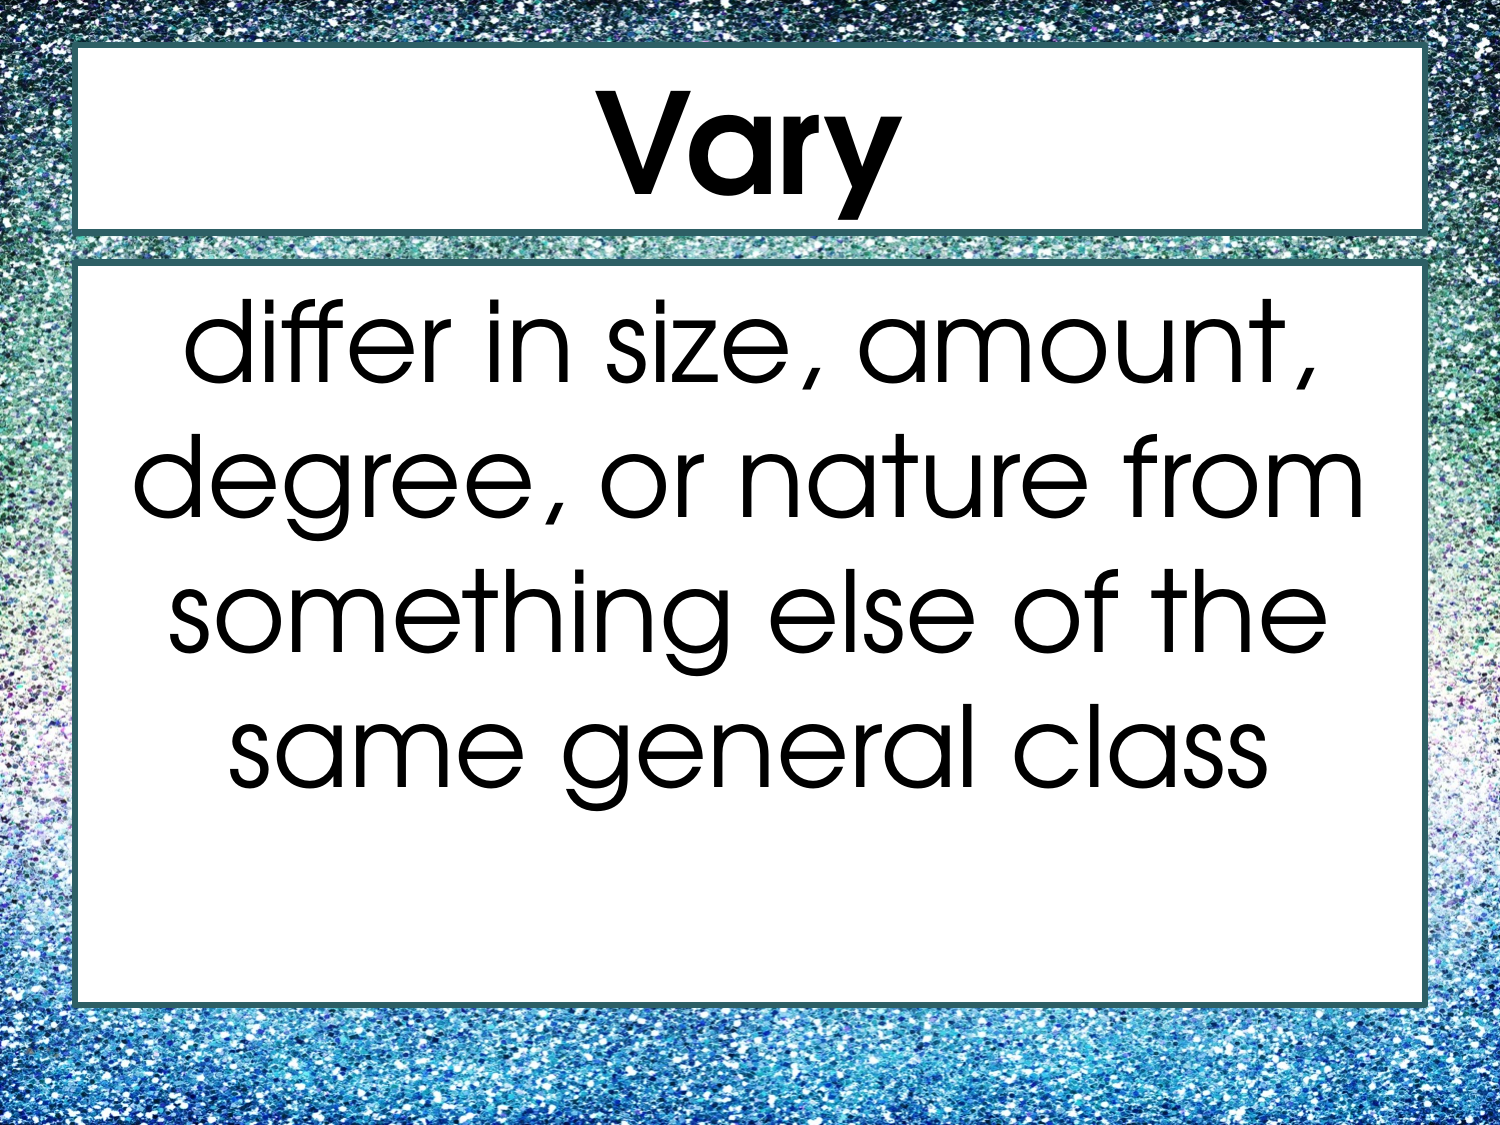

# Vary
differ in size, amount, degree, or nature from something else of the same general class